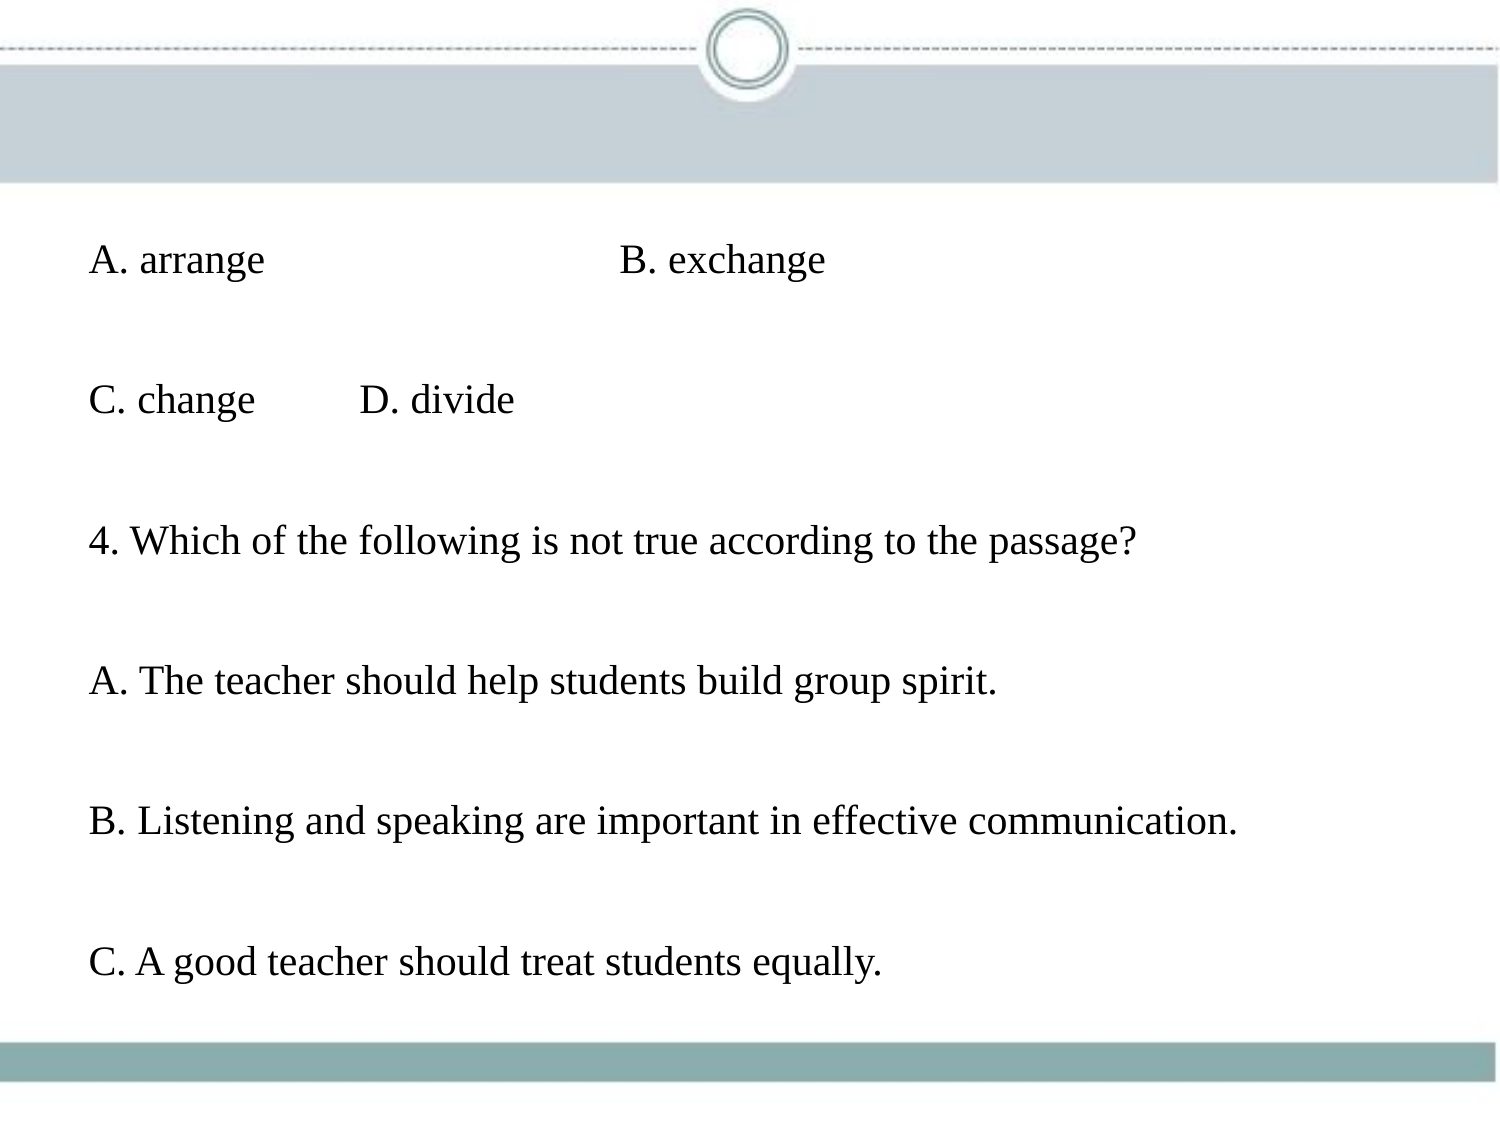

A. arrange　　　　　　　　B. exchange
C. change　　D. divide
4. Which of the following is not true according to the passage?
A. The teacher should help students build group spirit.
B. Listening and speaking are important in effective communication.
C. A good teacher should treat students equally.